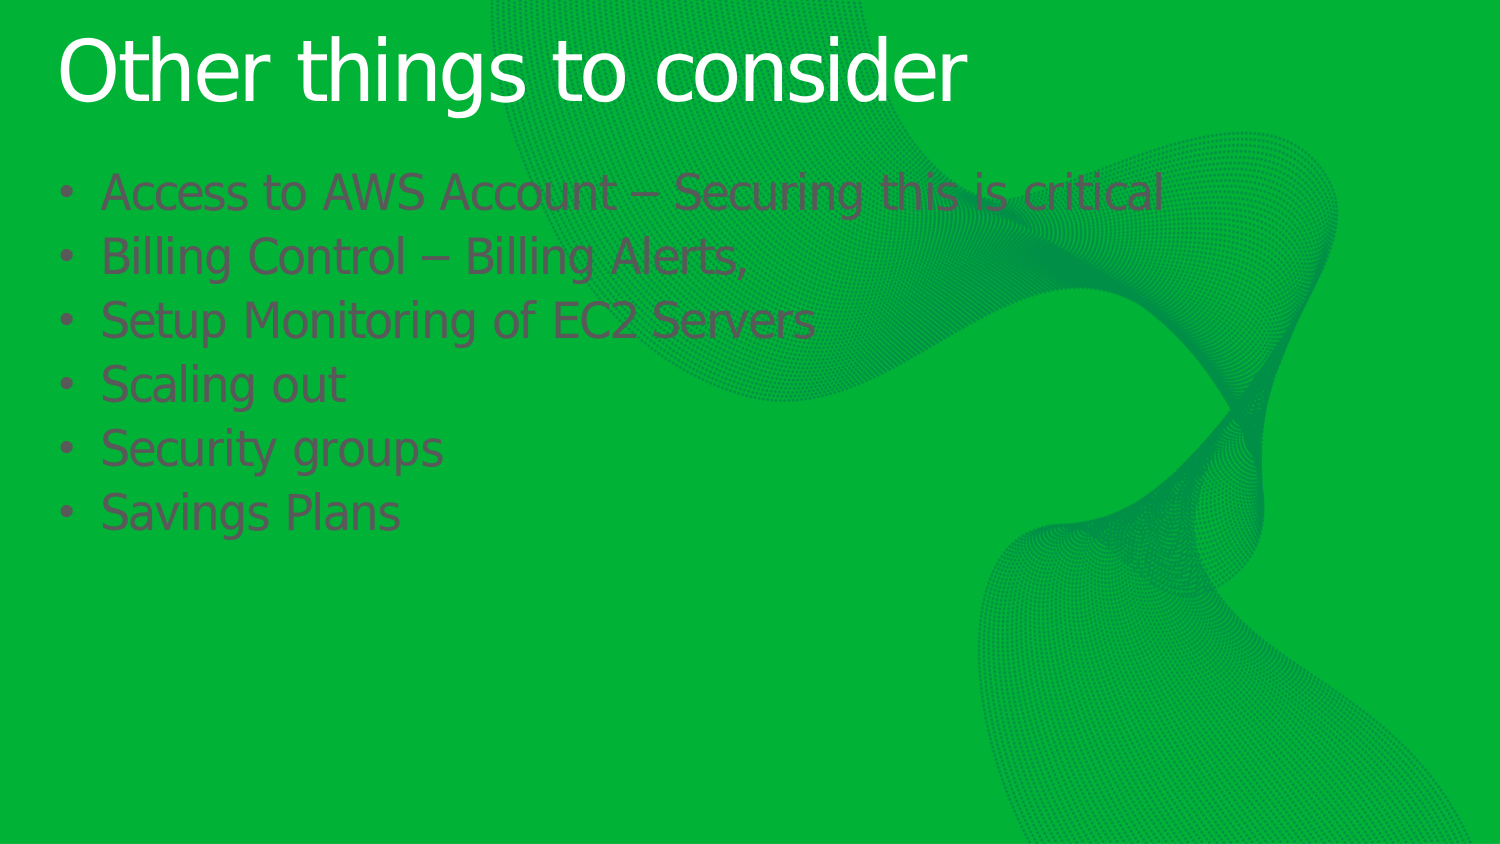

# Other things to consider
Access to AWS Account – Securing this is critical
Billing Control – Billing Alerts,
Setup Monitoring of EC2 Servers
Scaling out
Security groups
Savings Plans